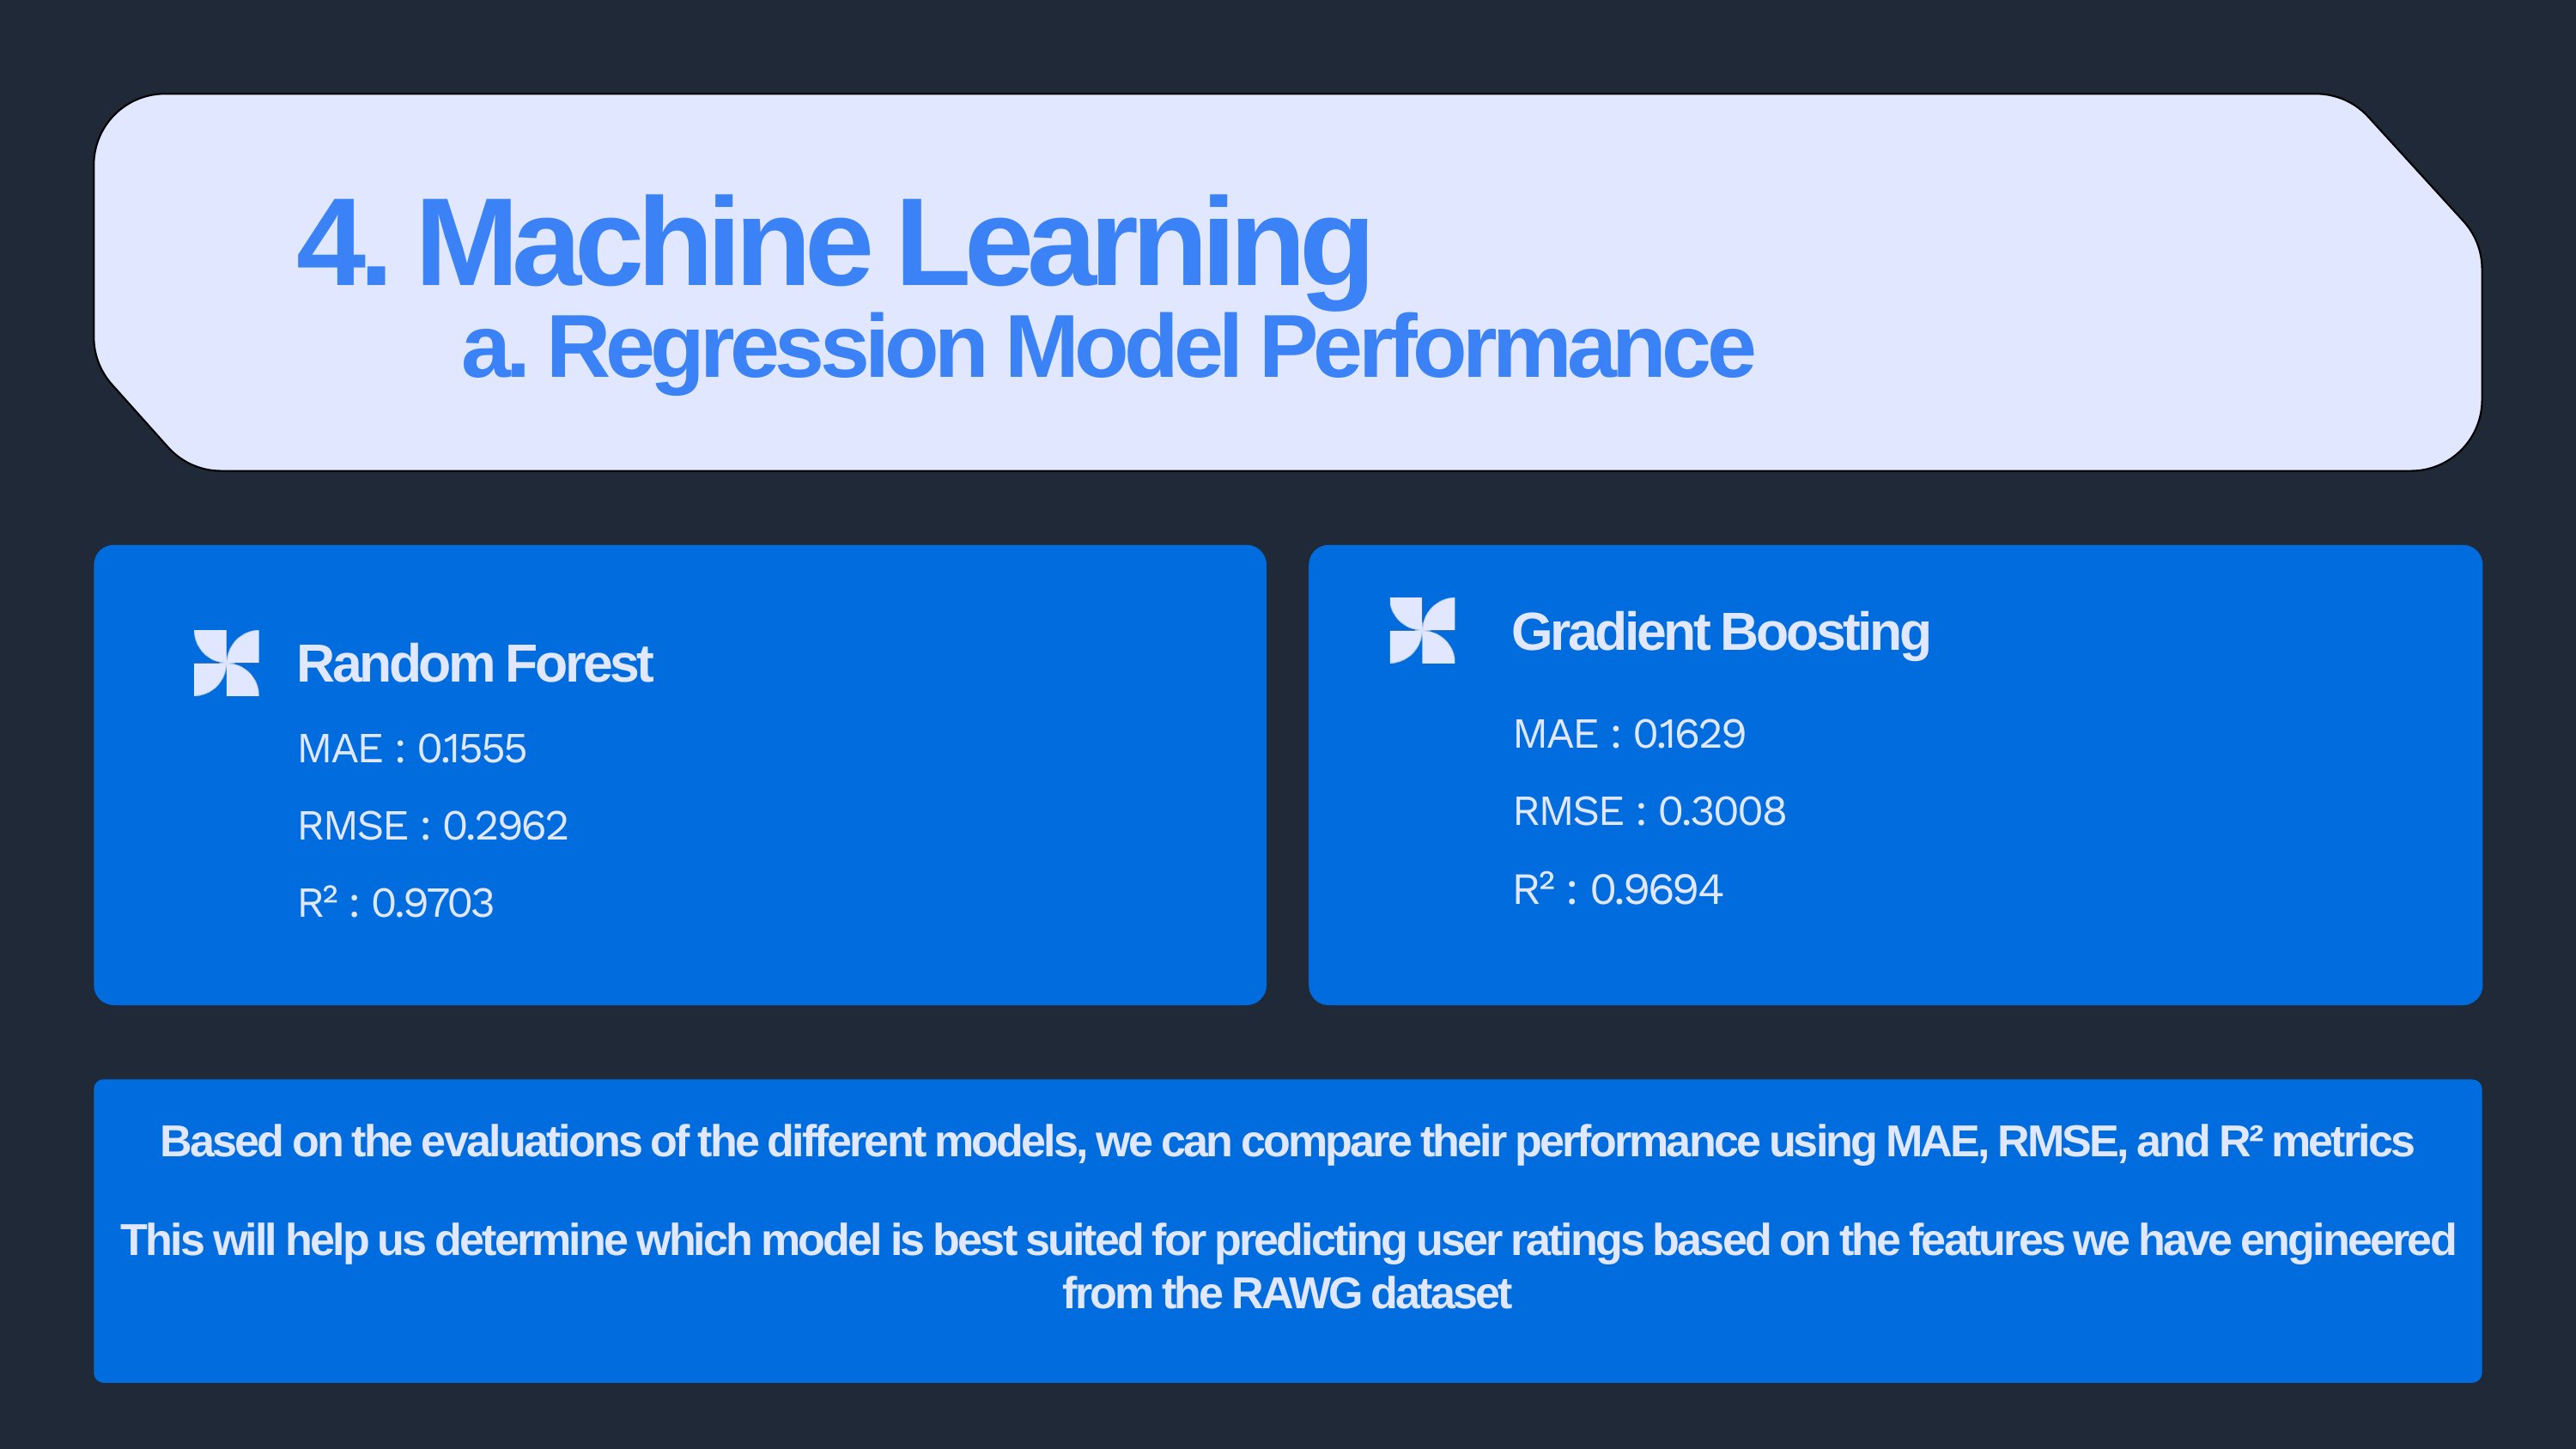

4. Machine Learning
        a. Regression Model Performance

Gradient Boosting

MAE : 0.1629

RMSE : 0.3008

R² : 0.9694

Random Forest
MAE : 0.1555

RMSE : 0.2962

R² : 0.9703

Based on the evaluations of the different models, we can compare their performance using MAE, RMSE, and R² metrics

This will help us determine which model is best suited for predicting user ratings based on the features we have engineered from the RAWG dataset